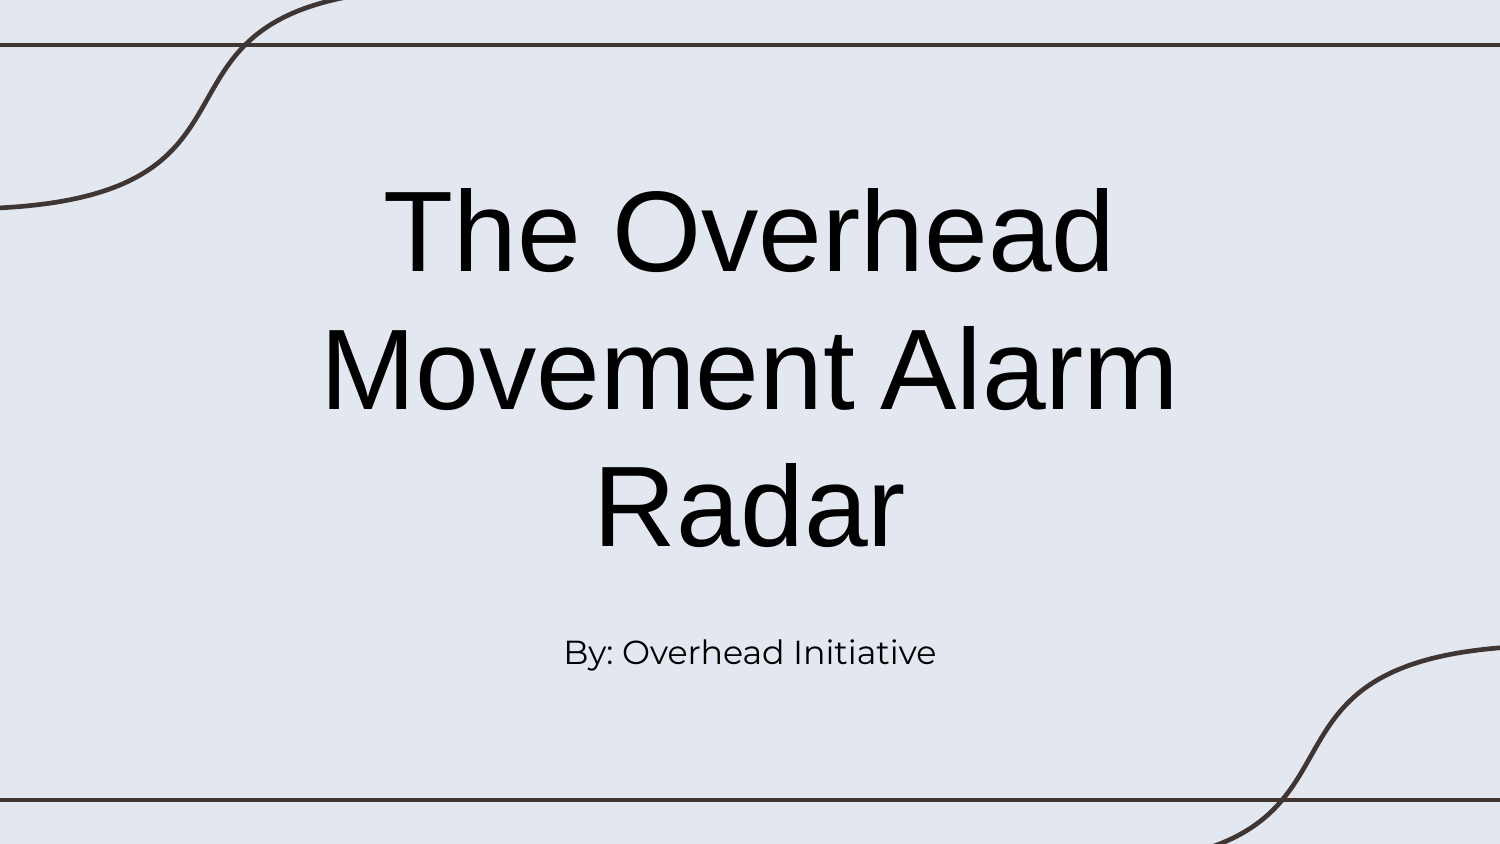

# The Overhead Movement Alarm Radar
By: Overhead Initiative